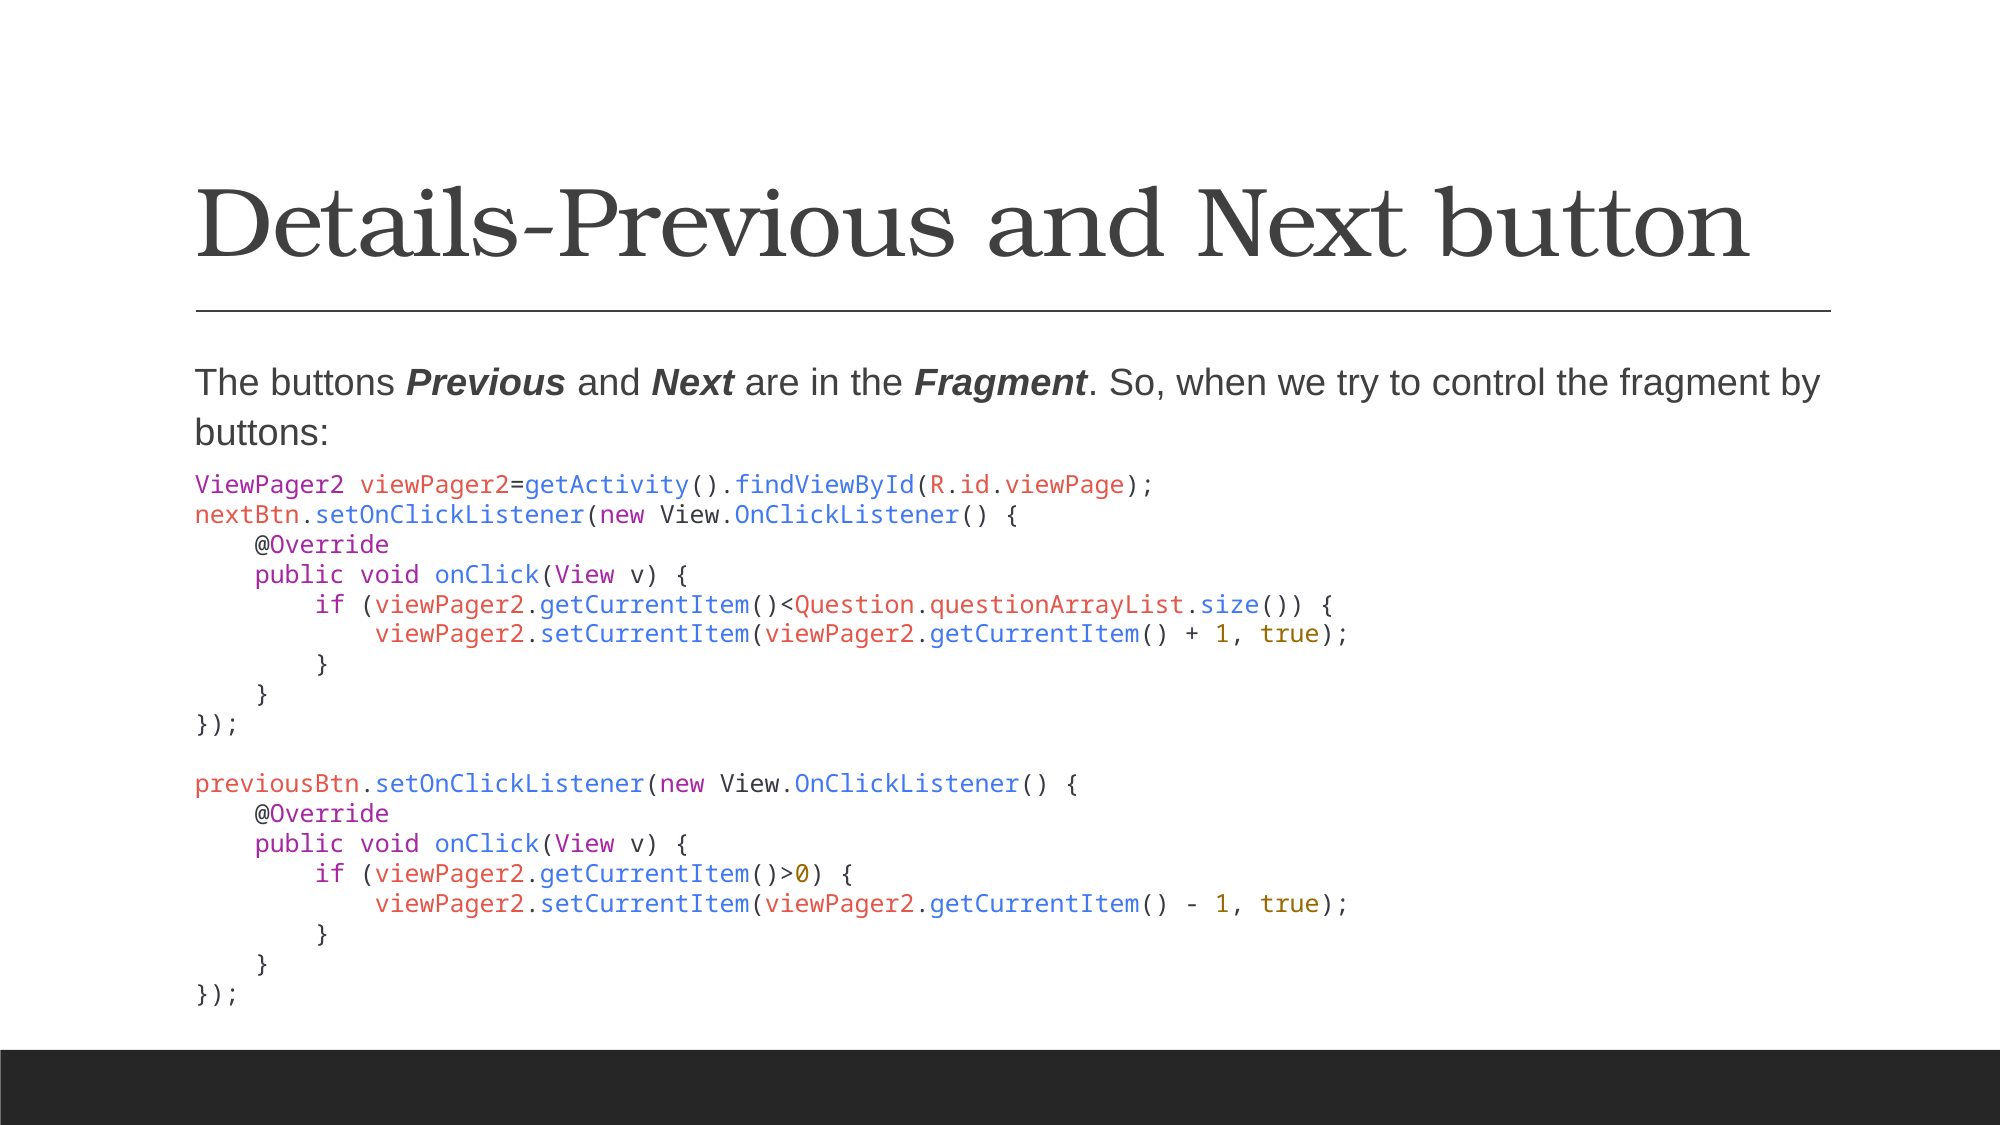

# Details-Previous and Next button
The buttons Previous and Next are in the Fragment. So, when we try to control the fragment by buttons:
ViewPager2 viewPager2=getActivity().findViewById(R.id.viewPage);
nextBtn.setOnClickListener(new View.OnClickListener() {
    @Override
    public void onClick(View v) {
        if (viewPager2.getCurrentItem()<Question.questionArrayList.size()) {
            viewPager2.setCurrentItem(viewPager2.getCurrentItem() + 1, true);
        }
    }
});
previousBtn.setOnClickListener(new View.OnClickListener() {
    @Override
    public void onClick(View v) {
        if (viewPager2.getCurrentItem()>0) {
            viewPager2.setCurrentItem(viewPager2.getCurrentItem() - 1, true);
        }
    }
});